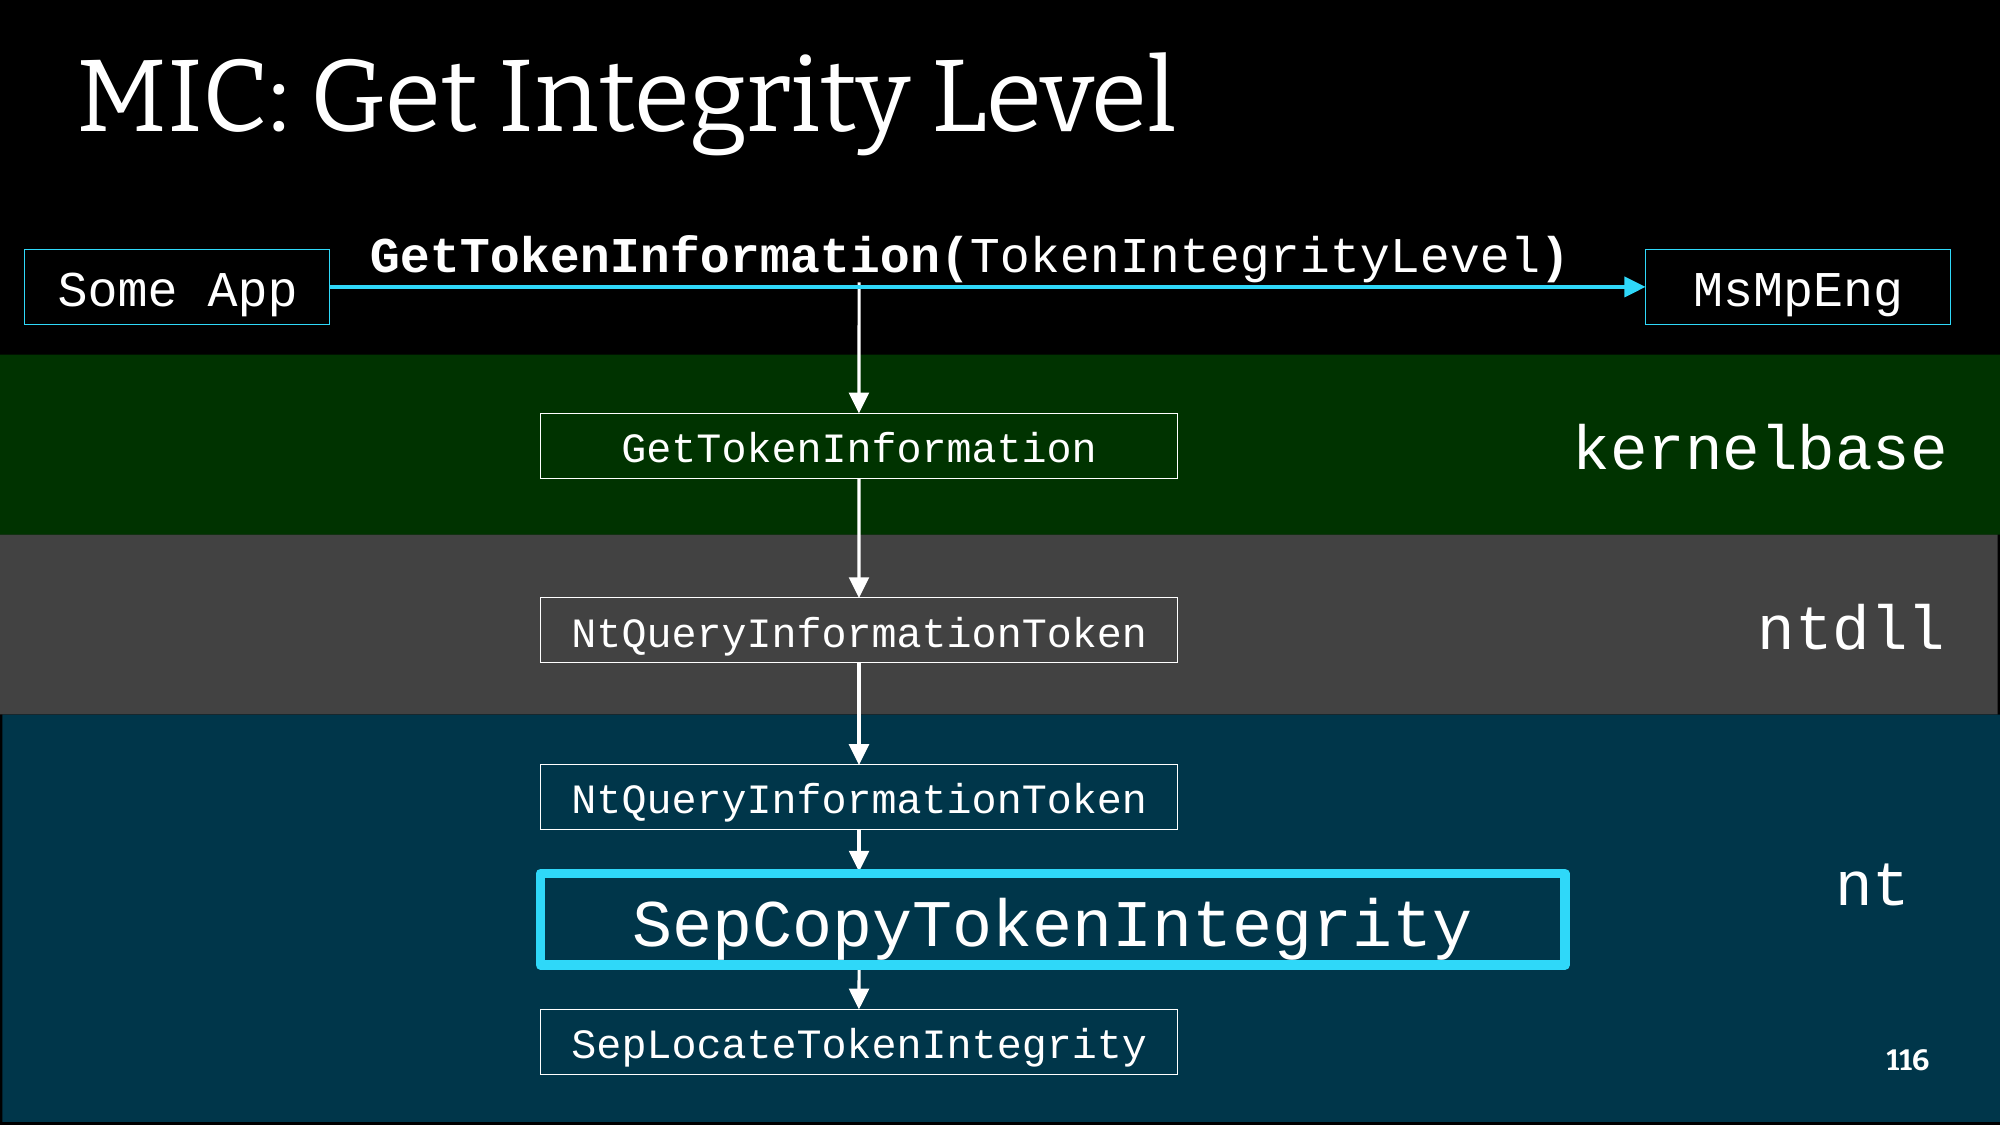

# MIC: Get Integrity Level
GetTokenInformation(TokenIntegrityLevel)
Some App
MsMpEng
kernelbase
GetTokenInformation
ntdll
NtQueryInformationToken
nt

NtQueryInformationToken
SepCopyTokenIntegrity
SepLocateTokenIntegrity
116